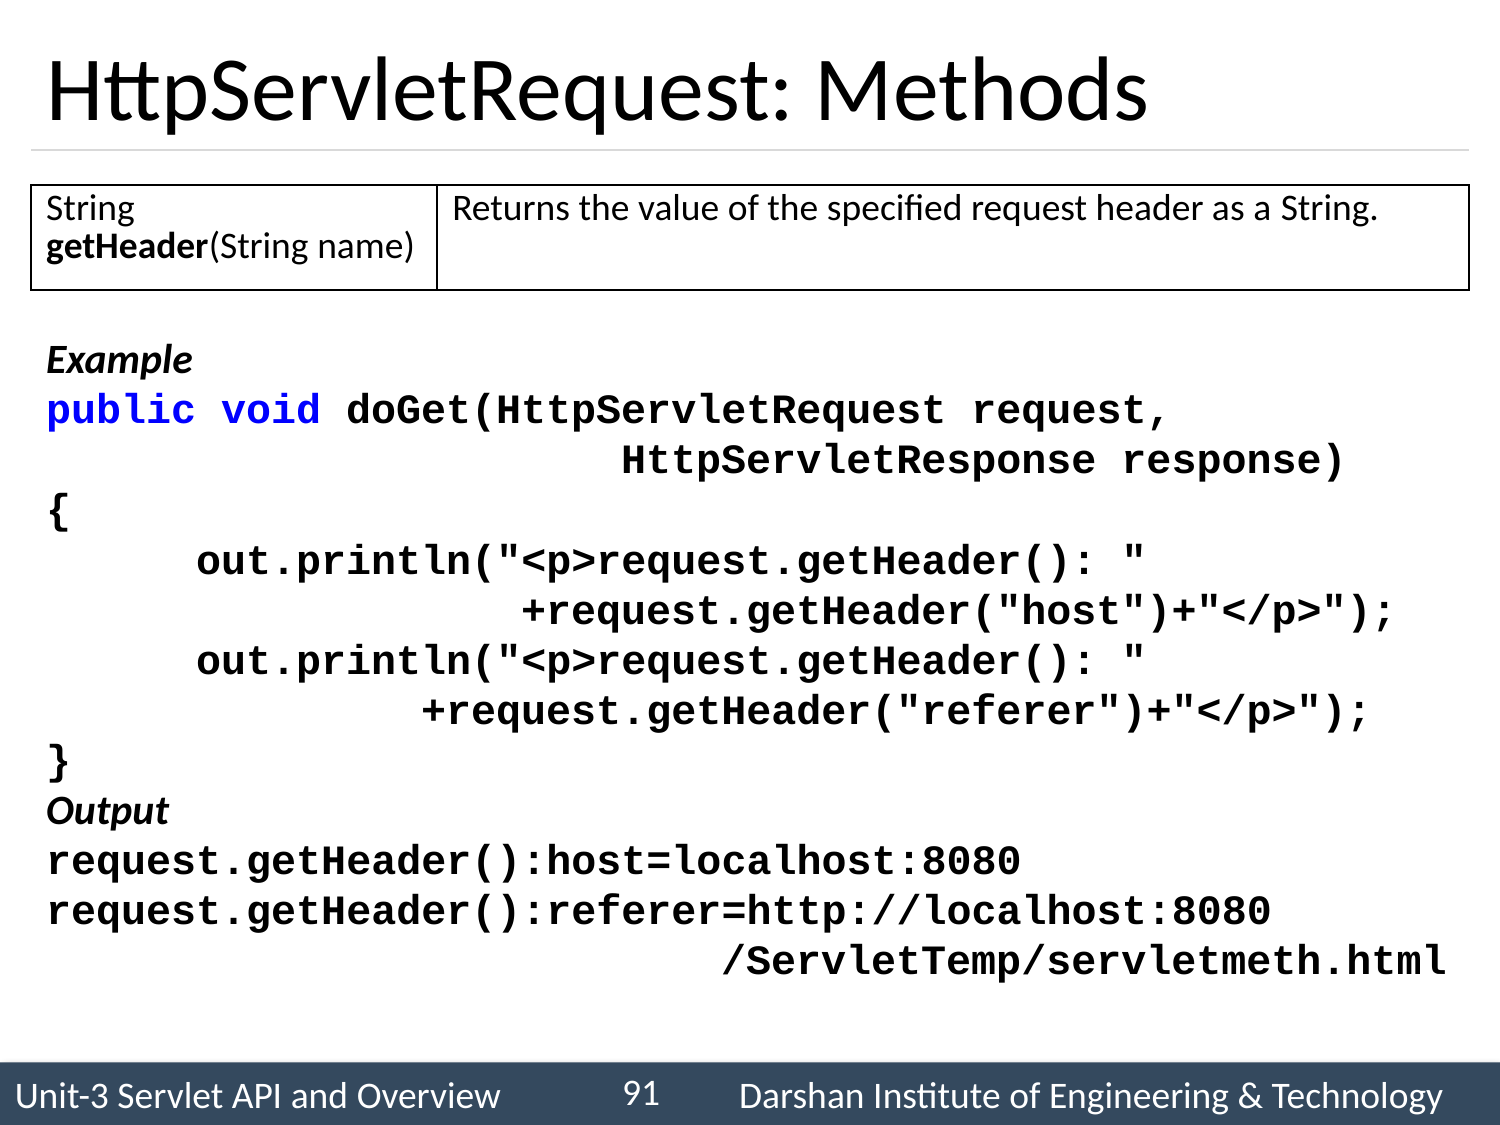

# HttpServletRequest: Methods
| String getHeader(String name) | Returns the value of the specified request header as a String. |
| --- | --- |
Example
public void doGet(HttpServletRequest request, 					     HttpServletResponse response)
{
	out.println("<p>request.getHeader(): "     				 +request.getHeader("host")+"</p>");
     	out.println("<p>request.getHeader(): "     			   +request.getHeader("referer")+"</p>");
}
Output
request.getHeader():host=localhost:8080
request.getHeader():referer=http://localhost:8080
				   /ServletTemp/servletmeth.html

91